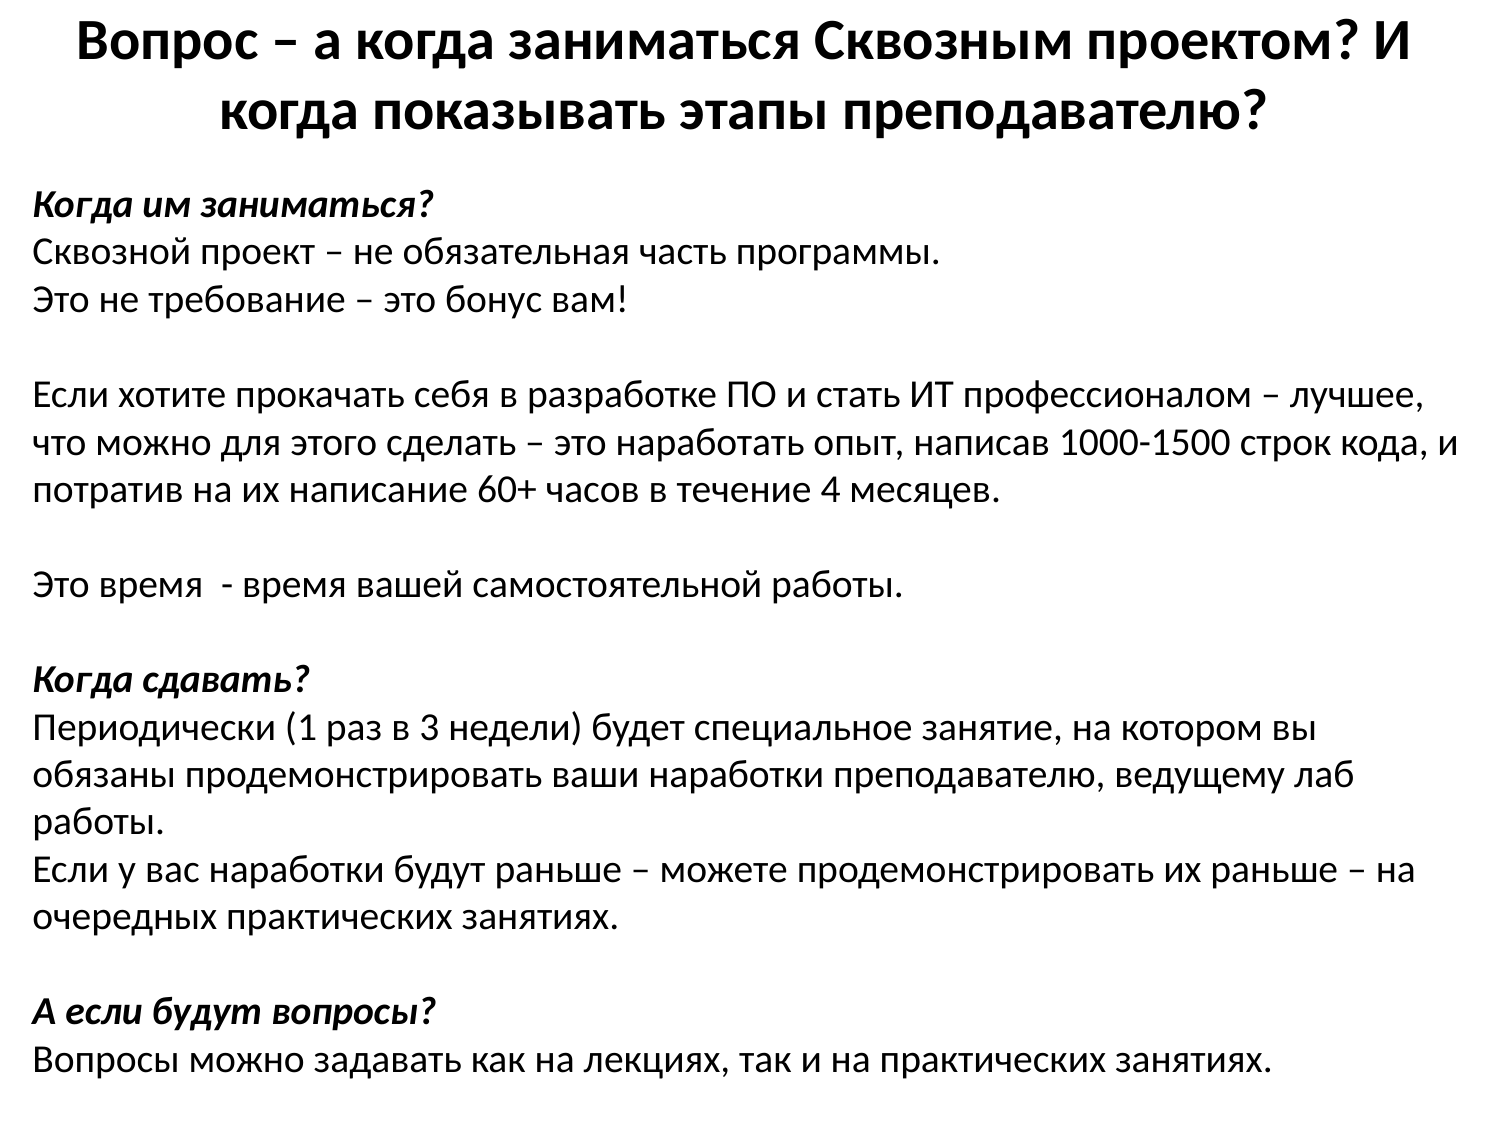

# Вопрос – а когда заниматься Сквозным проектом? И когда показывать этапы преподавателю?

Когда им заниматься?
Сквозной проект – не обязательная часть программы.
Это не требование – это бонус вам!

Если хотите прокачать себя в разработке ПО и стать ИТ профессионалом – лучшее, что можно для этого сделать – это наработать опыт, написав 1000-1500 строк кода, и потратив на их написание 60+ часов в течение 4 месяцев.

Это время  - время вашей самостоятельной работы.

Когда сдавать?
Периодически (1 раз в 3 недели) будет специальное занятие, на котором вы обязаны продемонстрировать ваши наработки преподавателю, ведущему лаб работы.
Если у вас наработки будут раньше – можете продемонстрировать их раньше – на очередных практических занятиях.

А если будут вопросы?
Вопросы можно задавать как на лекциях, так и на практических занятиях.